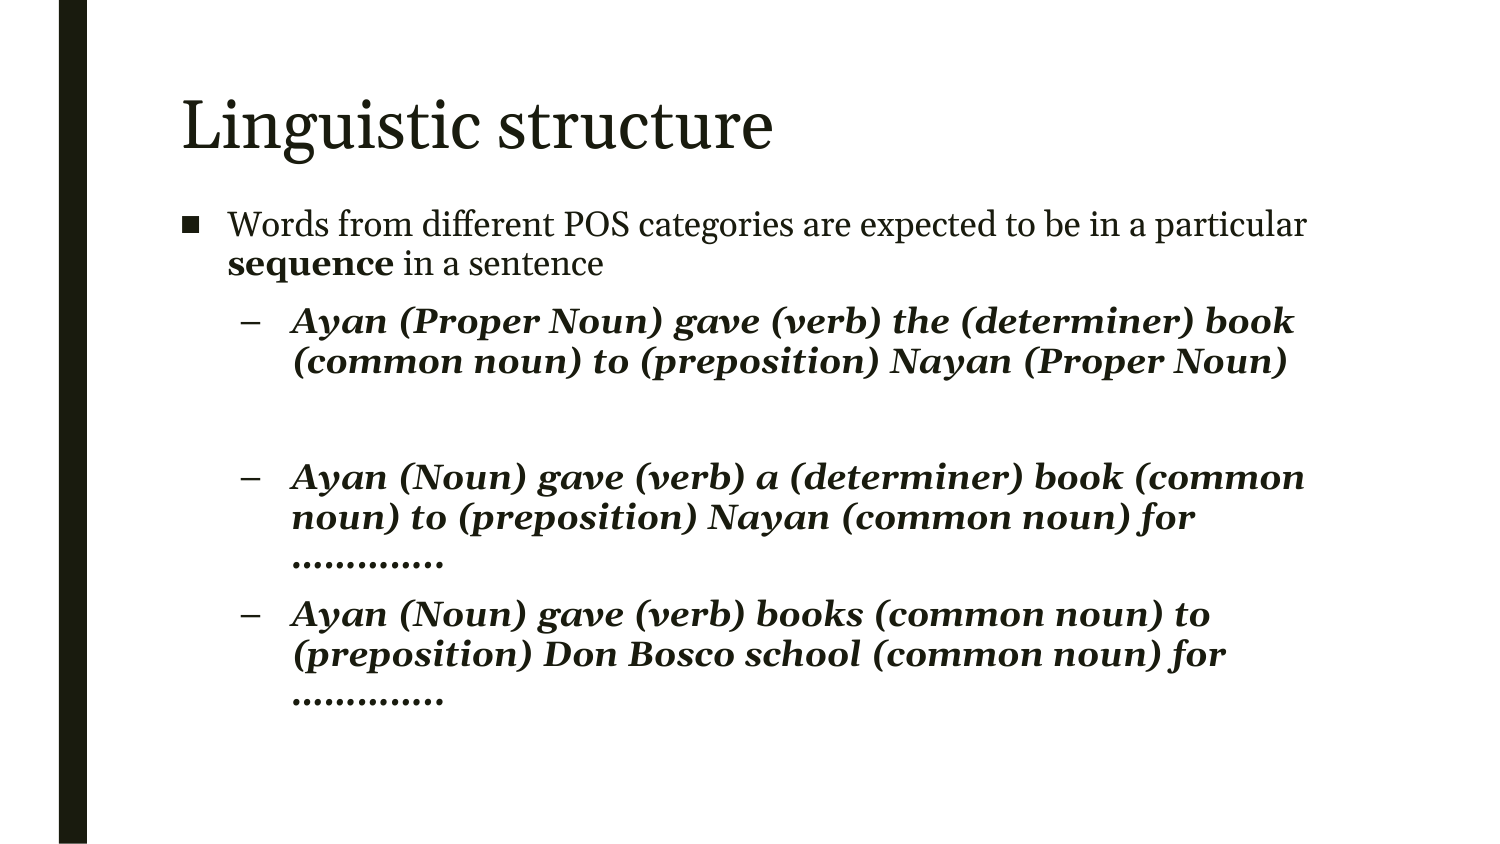

# Linguistic structure
Words from different POS categories are expected to be in a particular sequence in a sentence
Ayan (Proper Noun) gave (verb) the (determiner) book (common noun) to (preposition) Nayan (Proper Noun)

Ayan (Noun) gave (verb) a (determiner) book (common noun) to (preposition) Nayan (common noun) for …………..
Ayan (Noun) gave (verb) books (common noun) to (preposition) Don Bosco school (common noun) for …………..